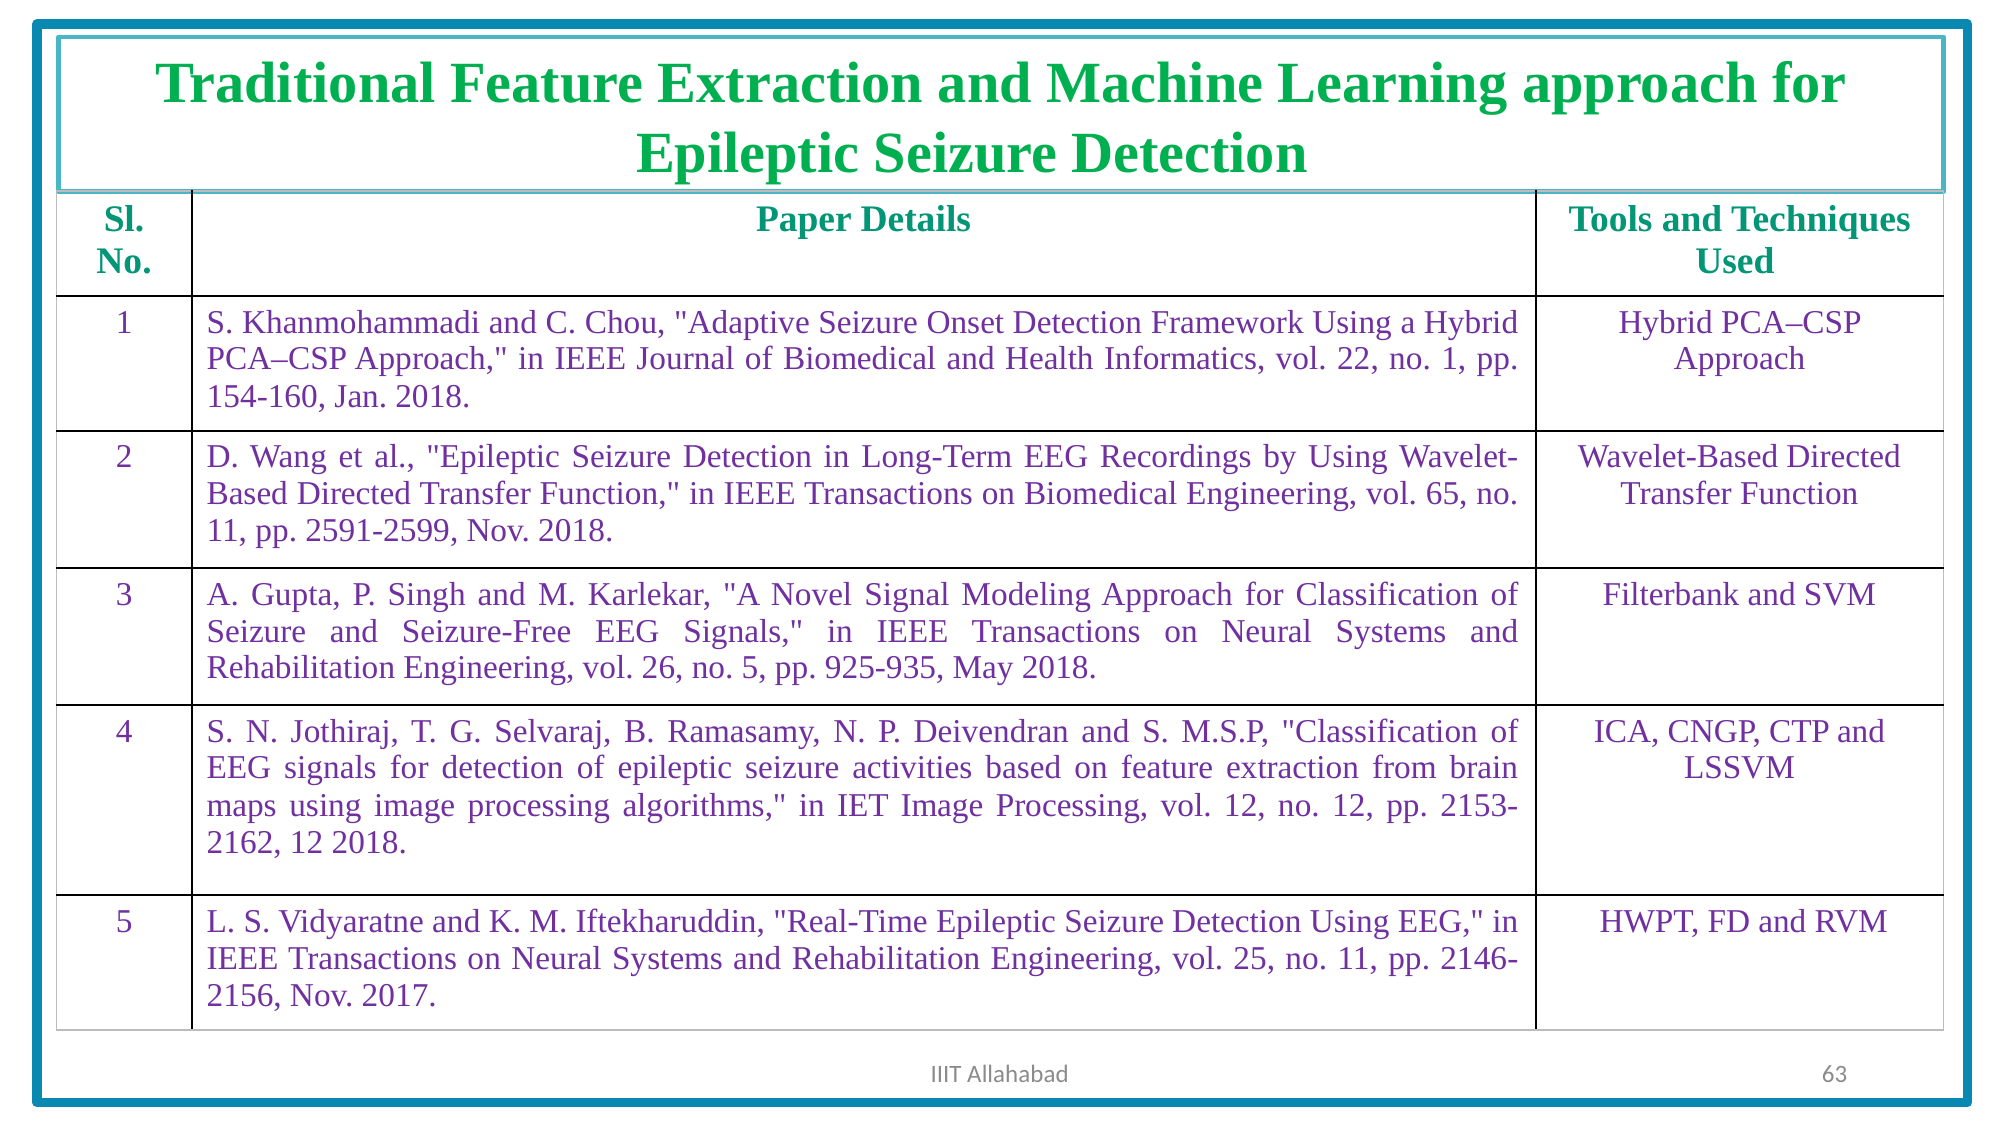

Traditional Feature Extraction and Machine Learning approach for Epileptic Seizure Detection
| Sl. No. | Paper Details | Tools and Techniques Used |
| --- | --- | --- |
| 1 | S. Khanmohammadi and C. Chou, "Adaptive Seizure Onset Detection Framework Using a Hybrid PCA–CSP Approach," in IEEE Journal of Biomedical and Health Informatics, vol. 22, no. 1, pp. 154-160, Jan. 2018. | Hybrid PCA–CSP Approach |
| 2 | D. Wang et al., "Epileptic Seizure Detection in Long-Term EEG Recordings by Using Wavelet-Based Directed Transfer Function," in IEEE Transactions on Biomedical Engineering, vol. 65, no. 11, pp. 2591-2599, Nov. 2018. | Wavelet-Based Directed Transfer Function |
| 3 | A. Gupta, P. Singh and M. Karlekar, "A Novel Signal Modeling Approach for Classification of Seizure and Seizure-Free EEG Signals," in IEEE Transactions on Neural Systems and Rehabilitation Engineering, vol. 26, no. 5, pp. 925-935, May 2018. | Filterbank and SVM |
| 4 | S. N. Jothiraj, T. G. Selvaraj, B. Ramasamy, N. P. Deivendran and S. M.S.P, "Classification of EEG signals for detection of epileptic seizure activities based on feature extraction from brain maps using image processing algorithms," in IET Image Processing, vol. 12, no. 12, pp. 2153-2162, 12 2018. | ICA, CNGP, CTP and LSSVM |
| 5 | L. S. Vidyaratne and K. M. Iftekharuddin, "Real-Time Epileptic Seizure Detection Using EEG," in IEEE Transactions on Neural Systems and Rehabilitation Engineering, vol. 25, no. 11, pp. 2146-2156, Nov. 2017. | HWPT, FD and RVM |
IIIT Allahabad
63